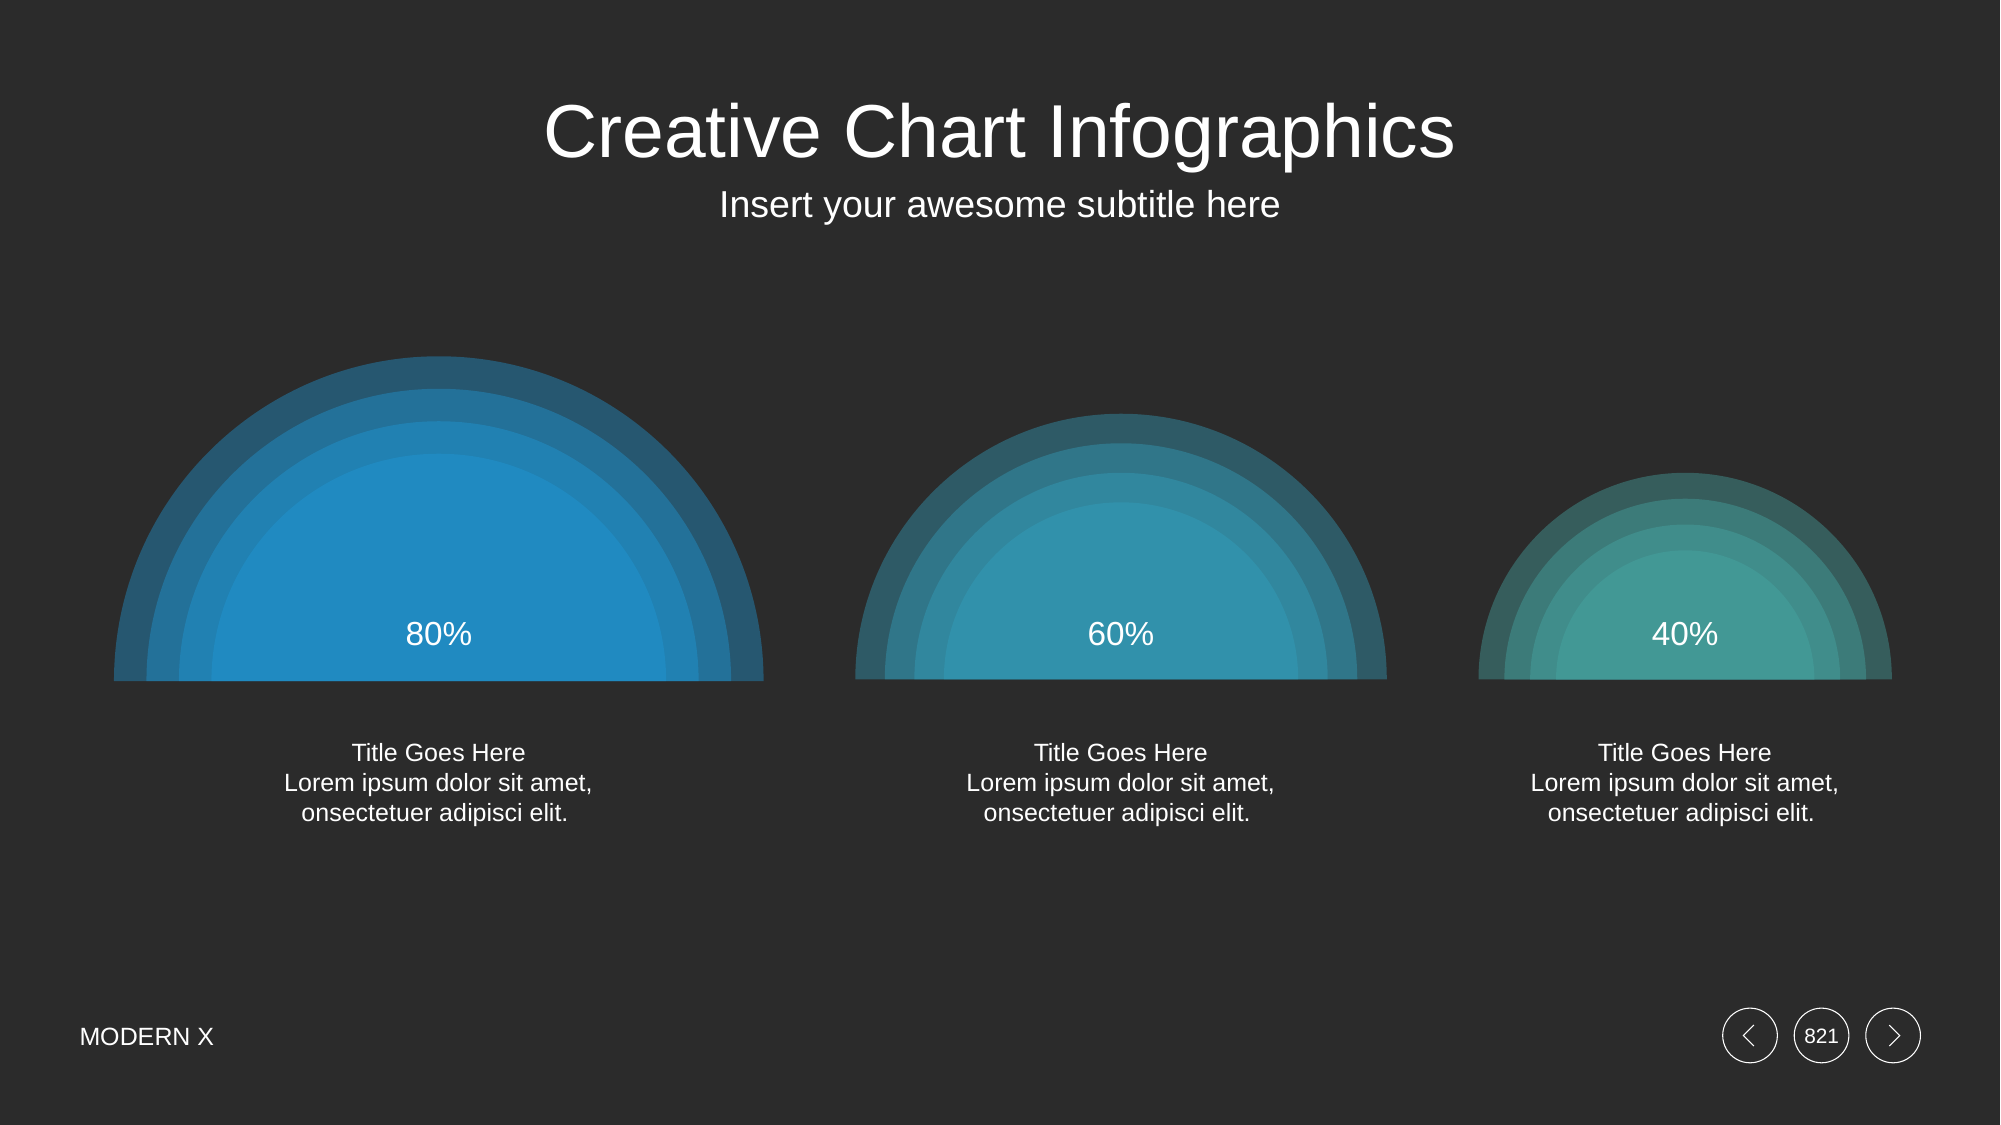

# Creative Chart Infographics
Insert your awesome subtitle here

80%
60%
40%
Title Goes Here
Lorem ipsum dolor sit amet, onsectetuer adipisci elit.
Title Goes Here
Lorem ipsum dolor sit amet, onsectetuer adipisci elit.
Title Goes Here
Lorem ipsum dolor sit amet, onsectetuer adipisci elit.